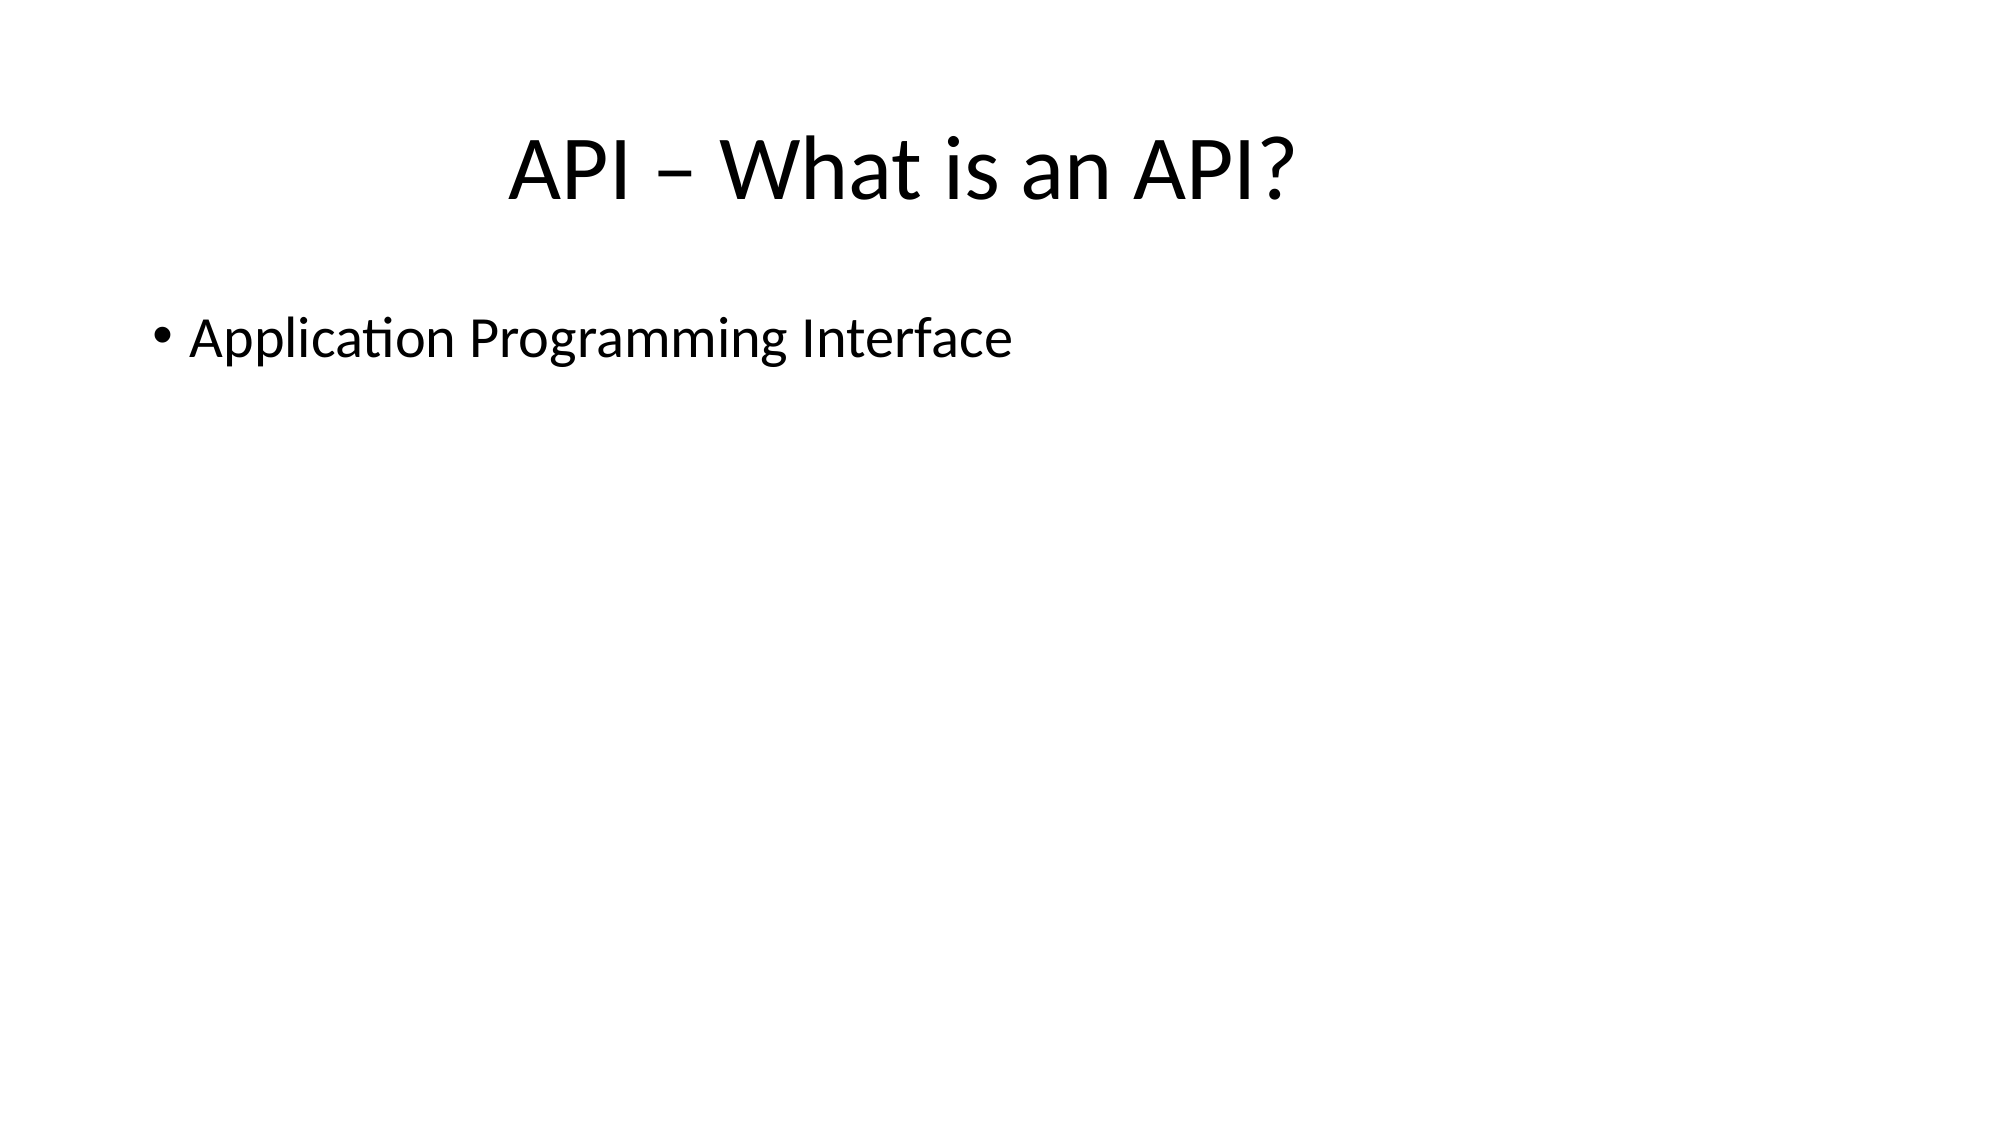

# API – What is an API?
Application Programming Interface